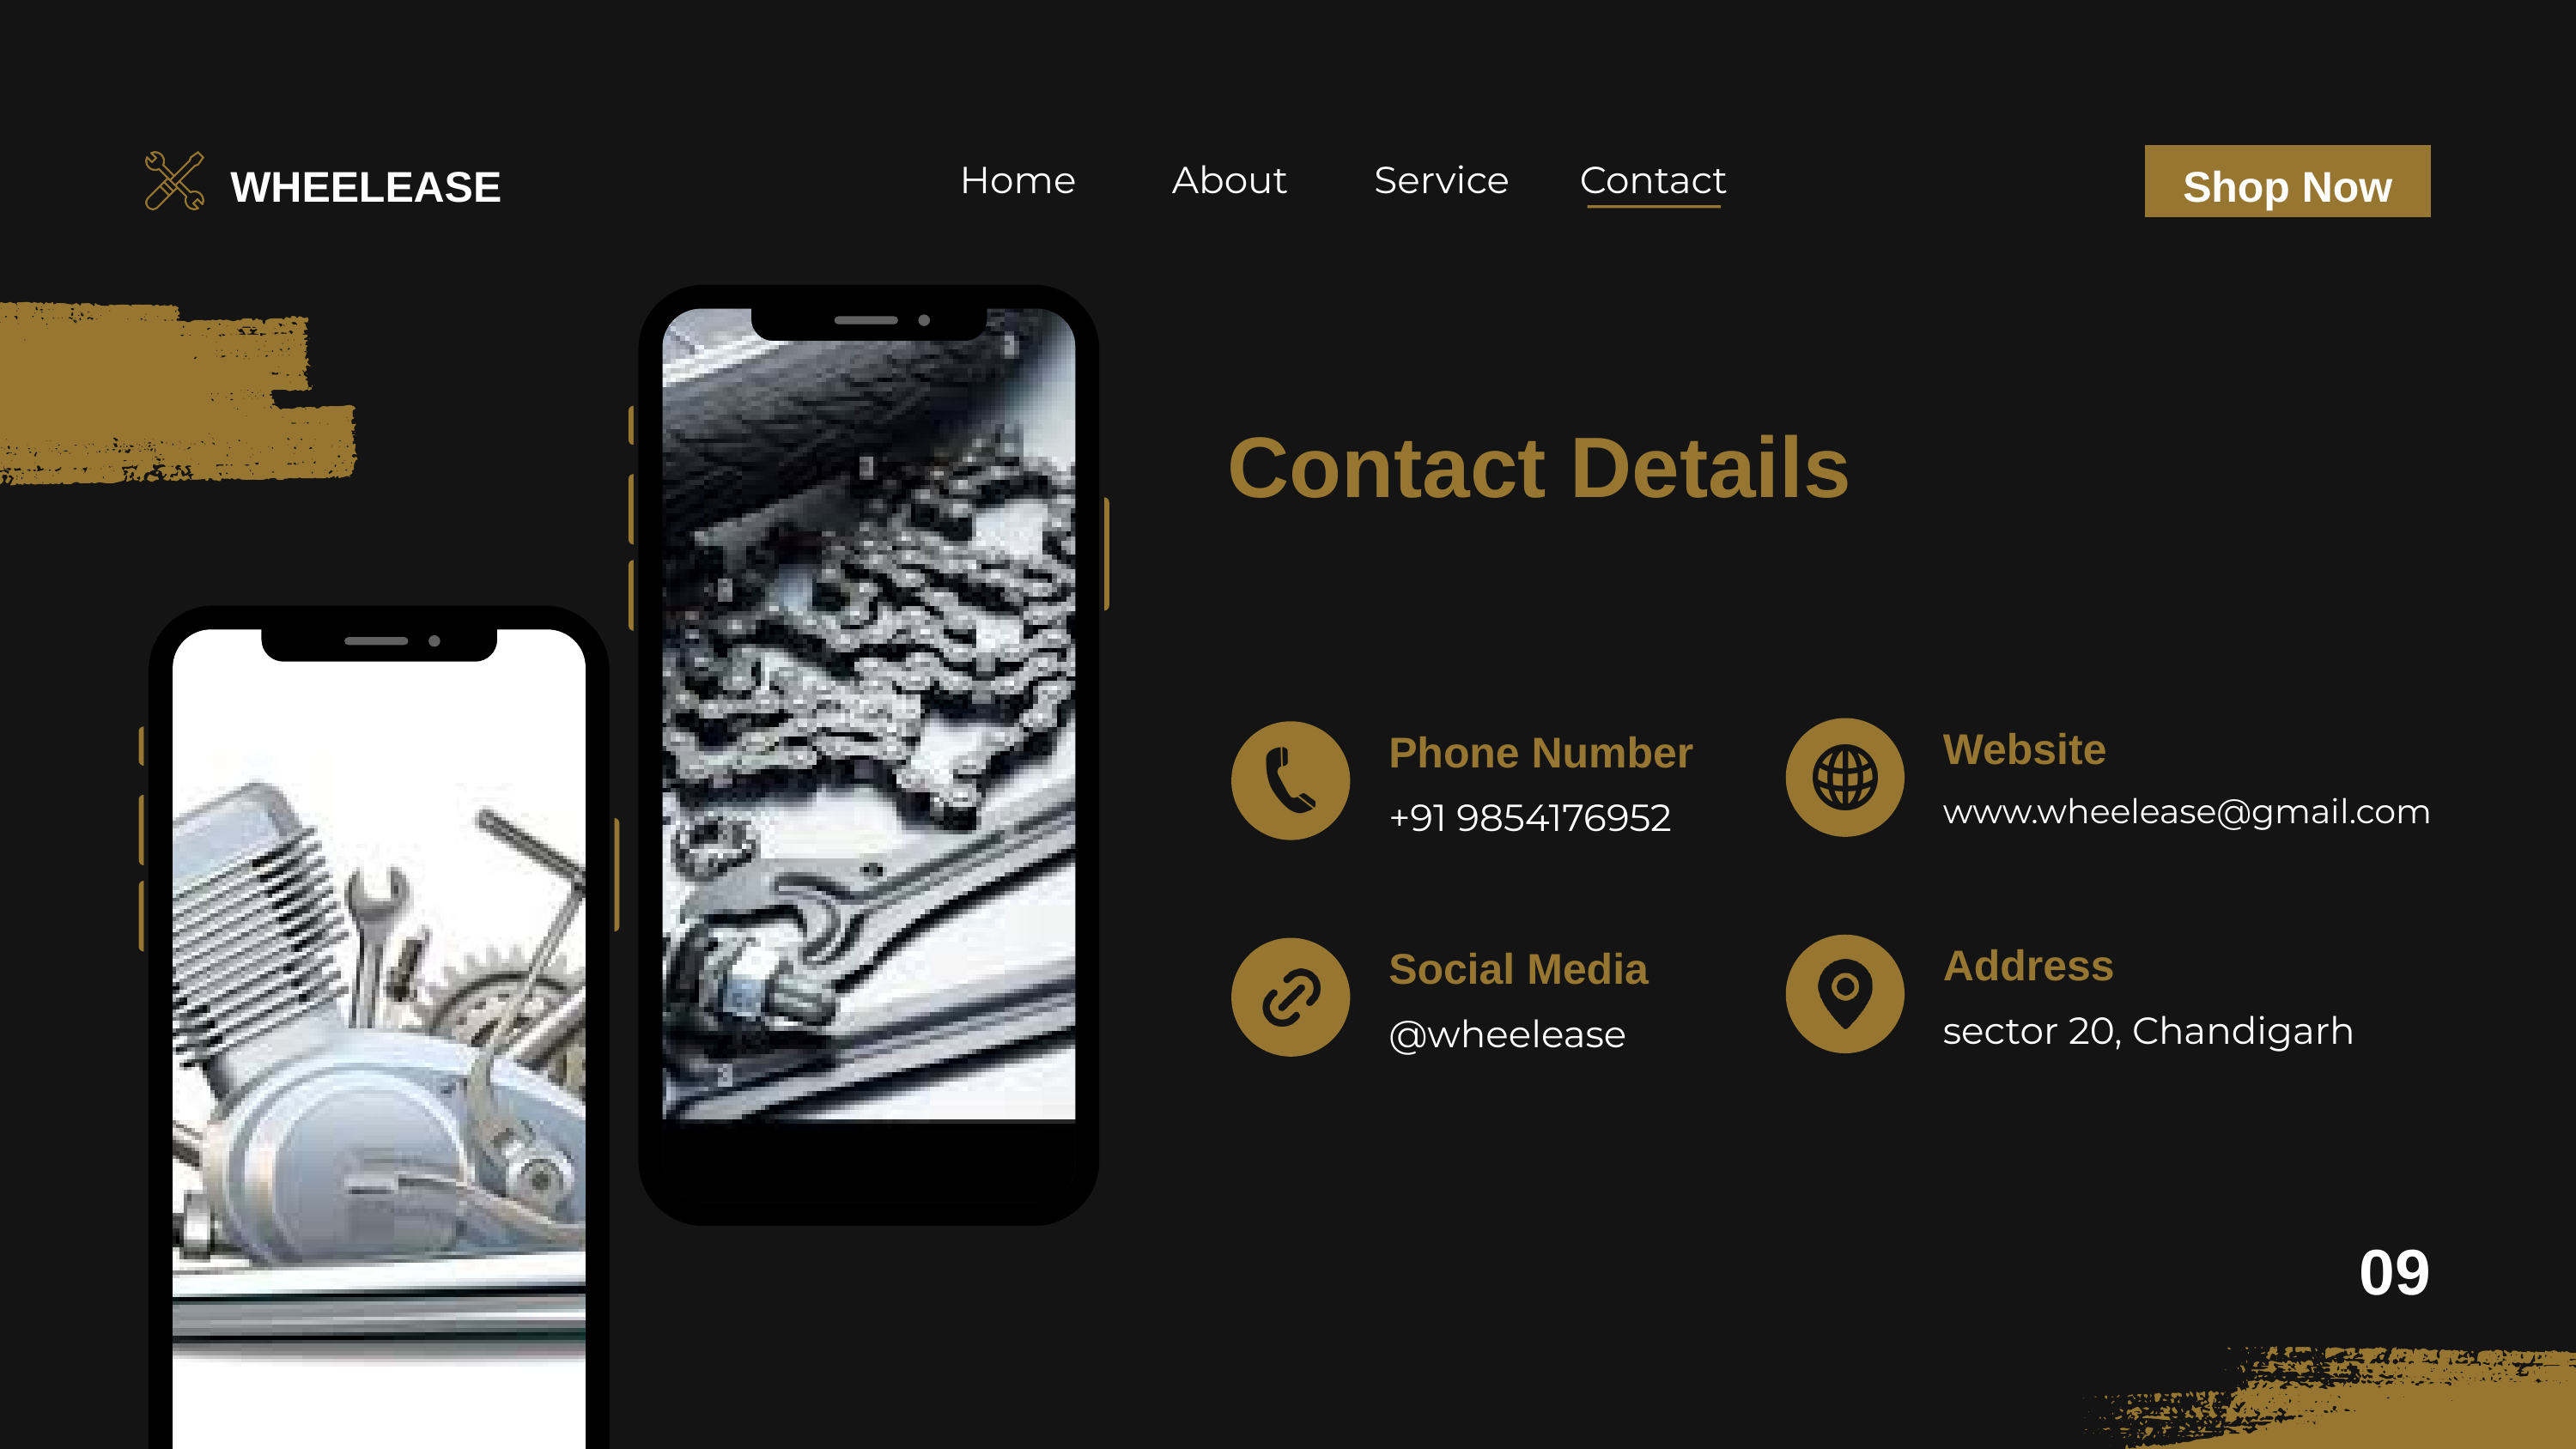

Home
About
Service
Contact
WHEELEASE
Shop Now

Contact Details

Website
Phone Number

www.wheelease@gmail.com
+91 9854176952
Address
Social Media

sector 20, Chandigarh
@wheelease
09